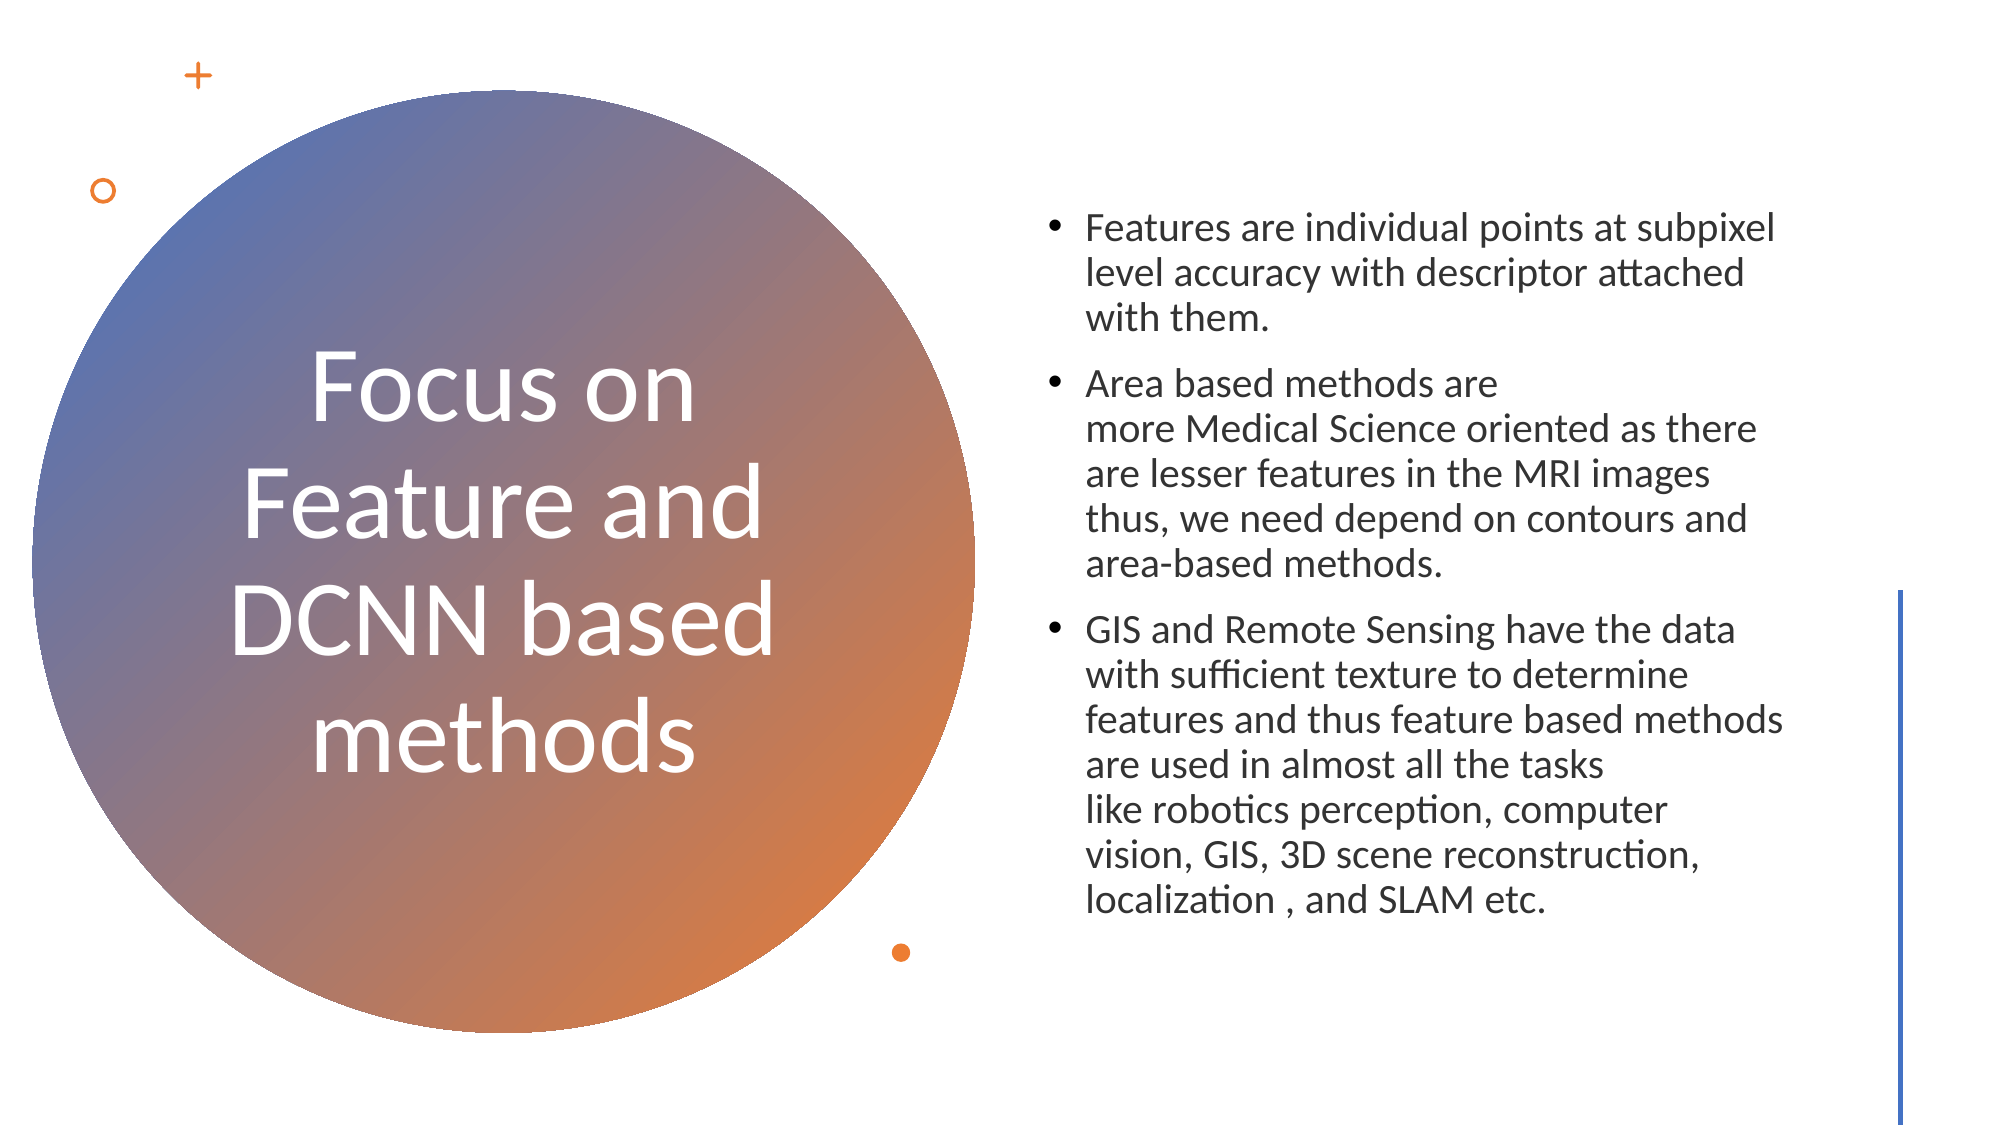

Features are individual points at subpixel level accuracy with descriptor attached with them.
Area based methods are more Medical Science oriented as there are lesser features in the MRI images thus, we need depend on contours and area-based methods.
GIS and Remote Sensing have the data with sufficient texture to determine features and thus feature based methods are used in almost all the tasks like robotics perception, computer vision, GIS, 3D scene reconstruction, localization , and SLAM etc.

# Focus on Feature and DCNN based methods

Shivam Pandey             17807671
5